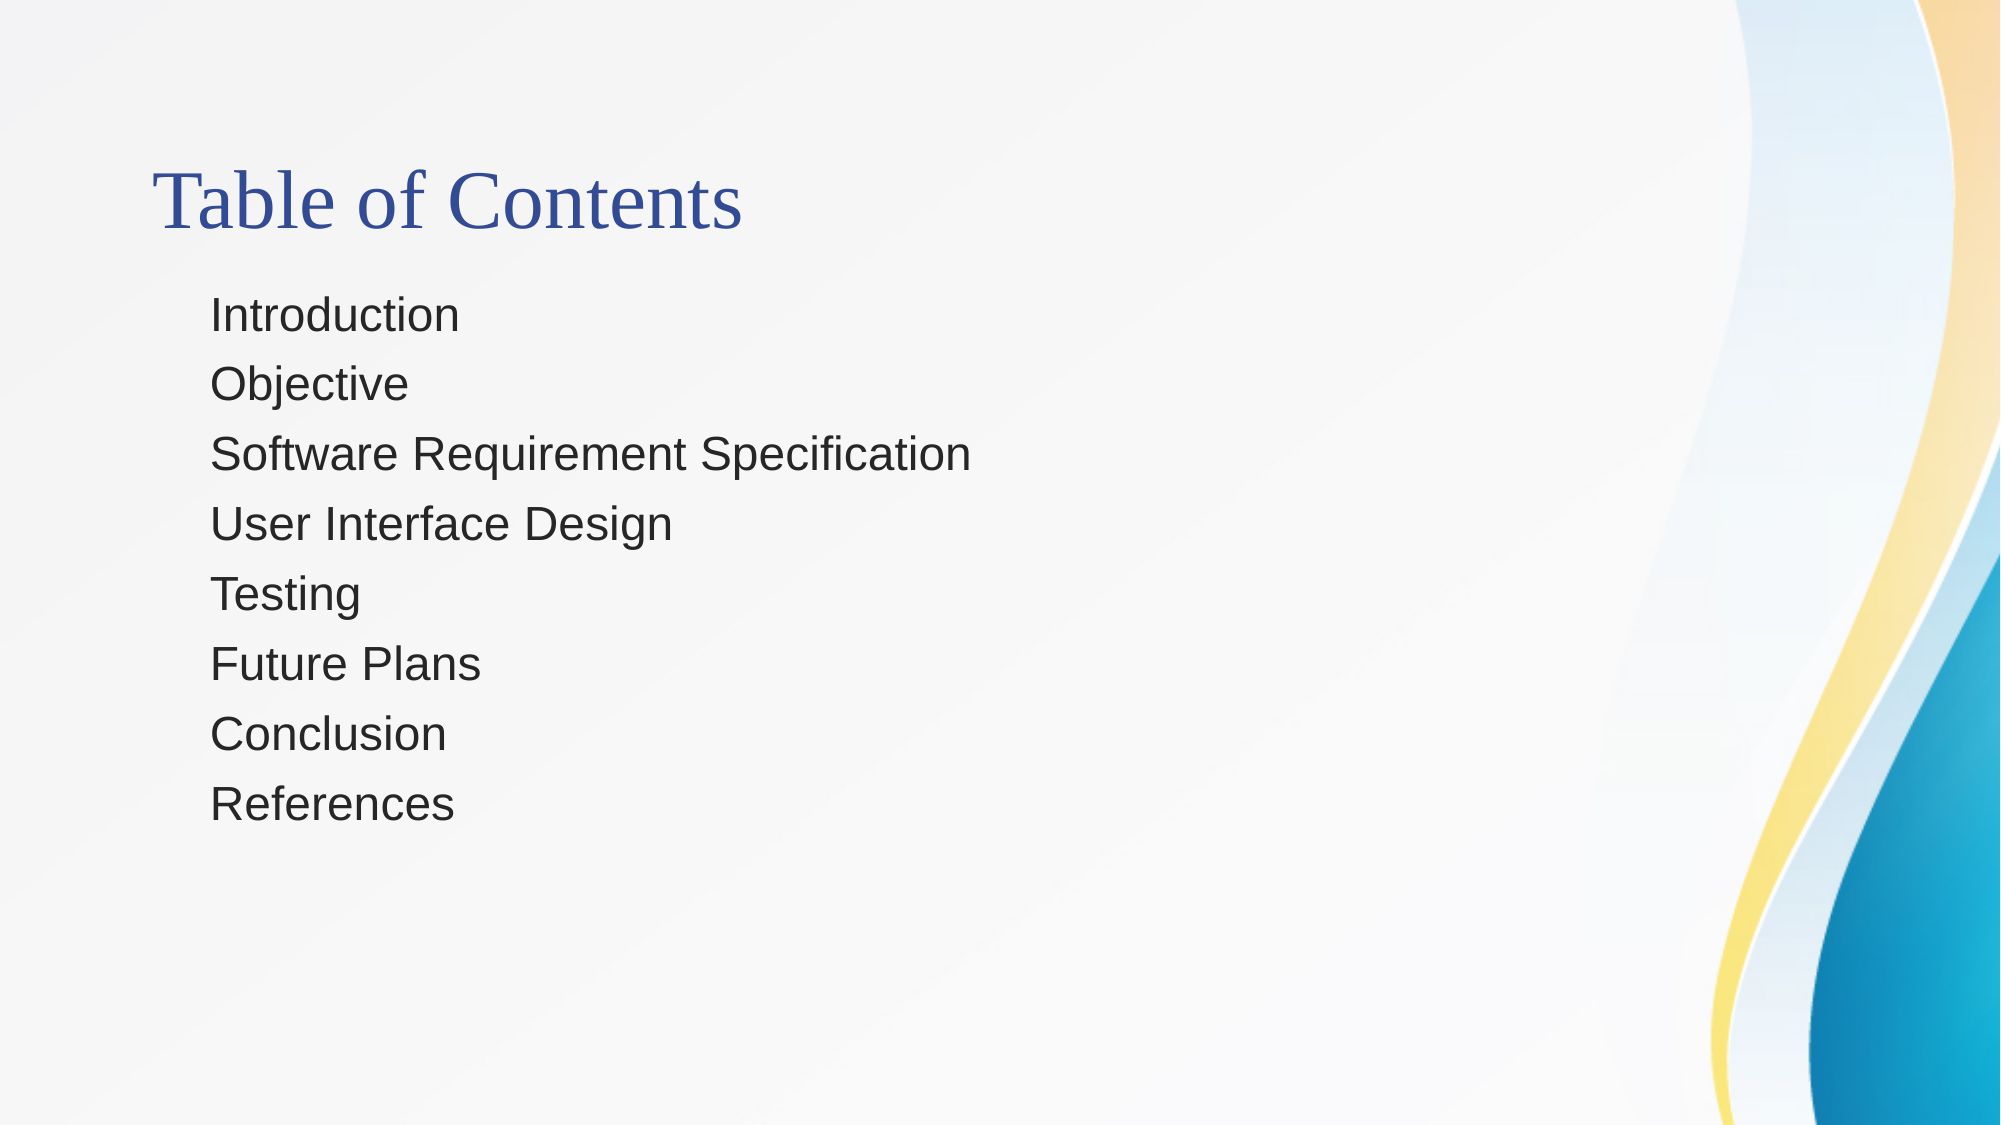

# Table of Contents
Introduction
Objective
Software Requirement Specification
User Interface Design
Testing
Future Plans
Conclusion
References